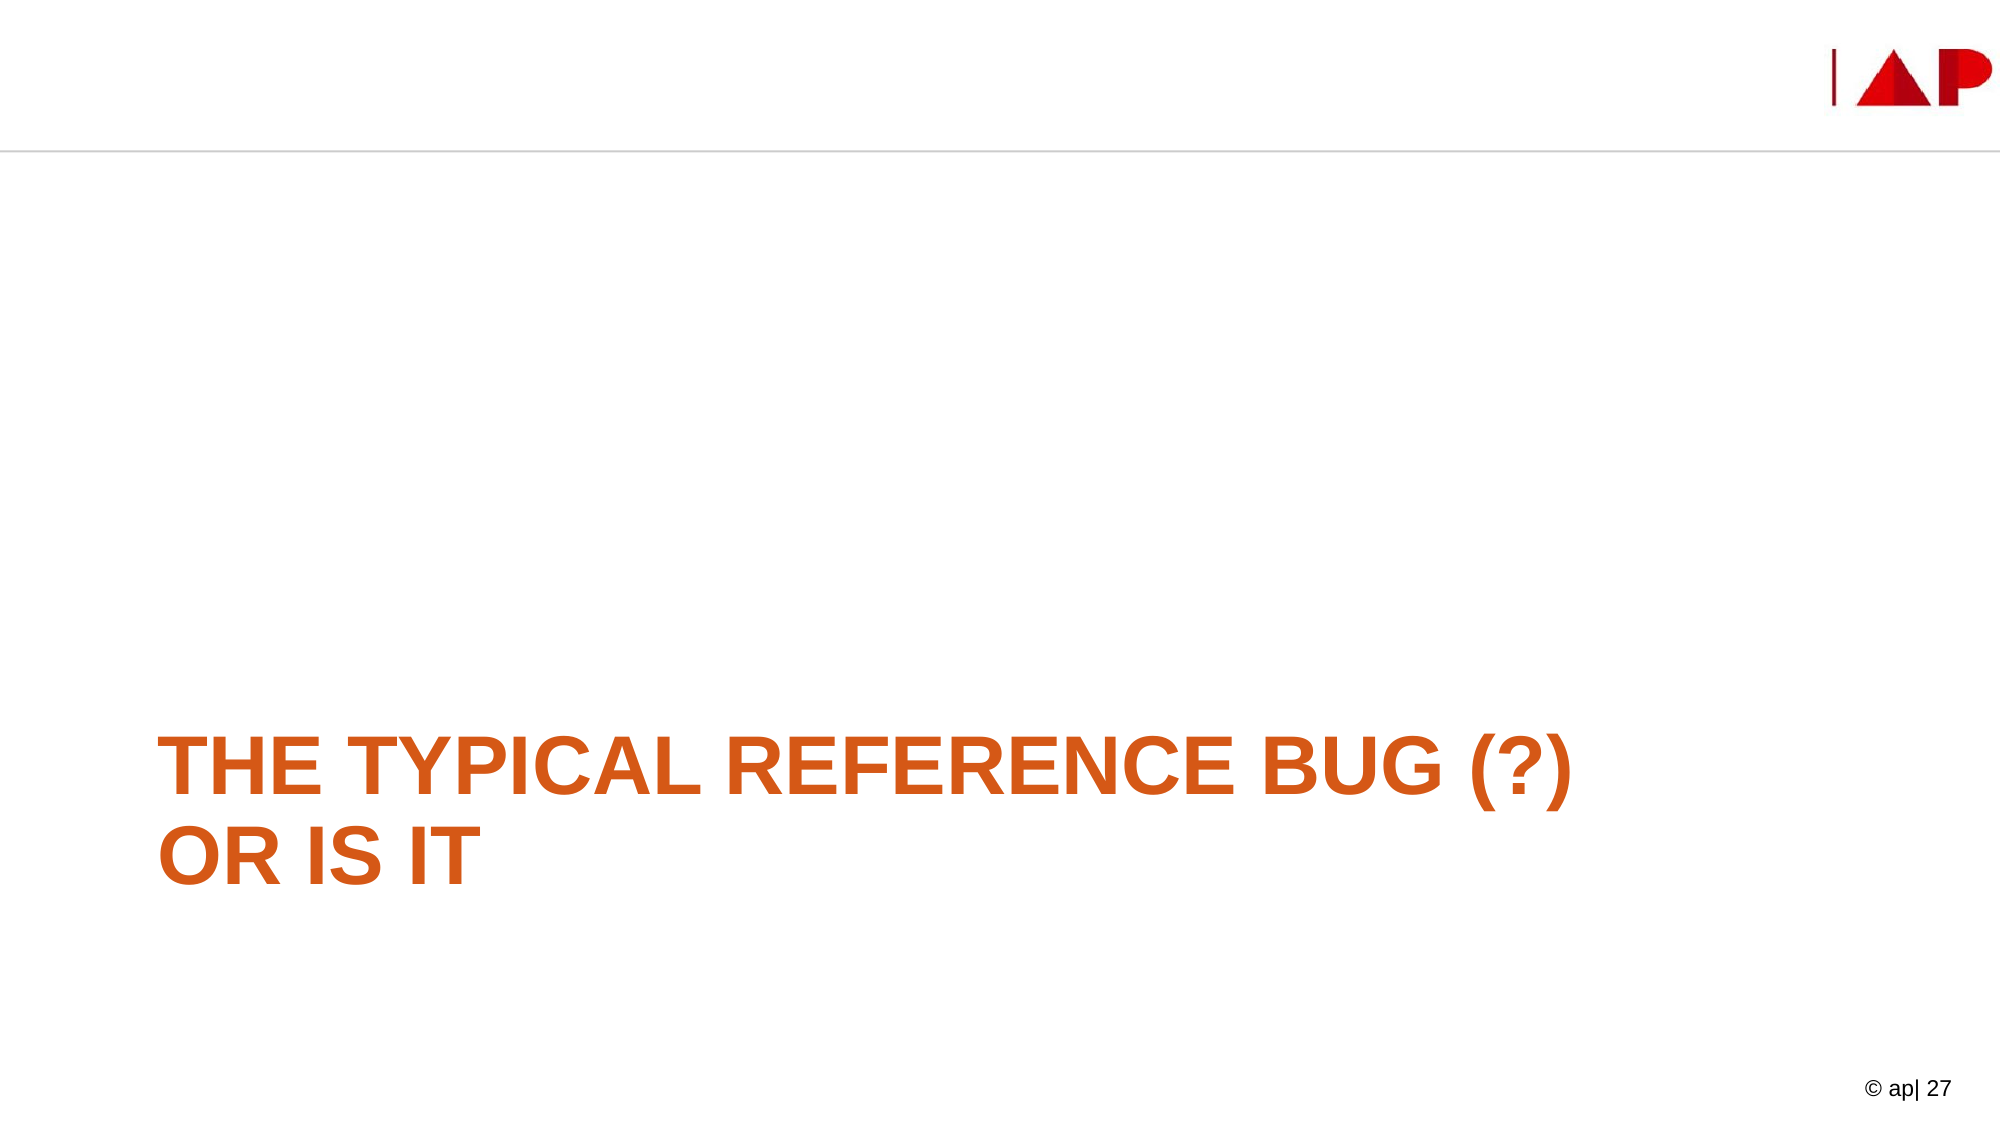

# The typical reference bug (?) or is it
© ap| 27